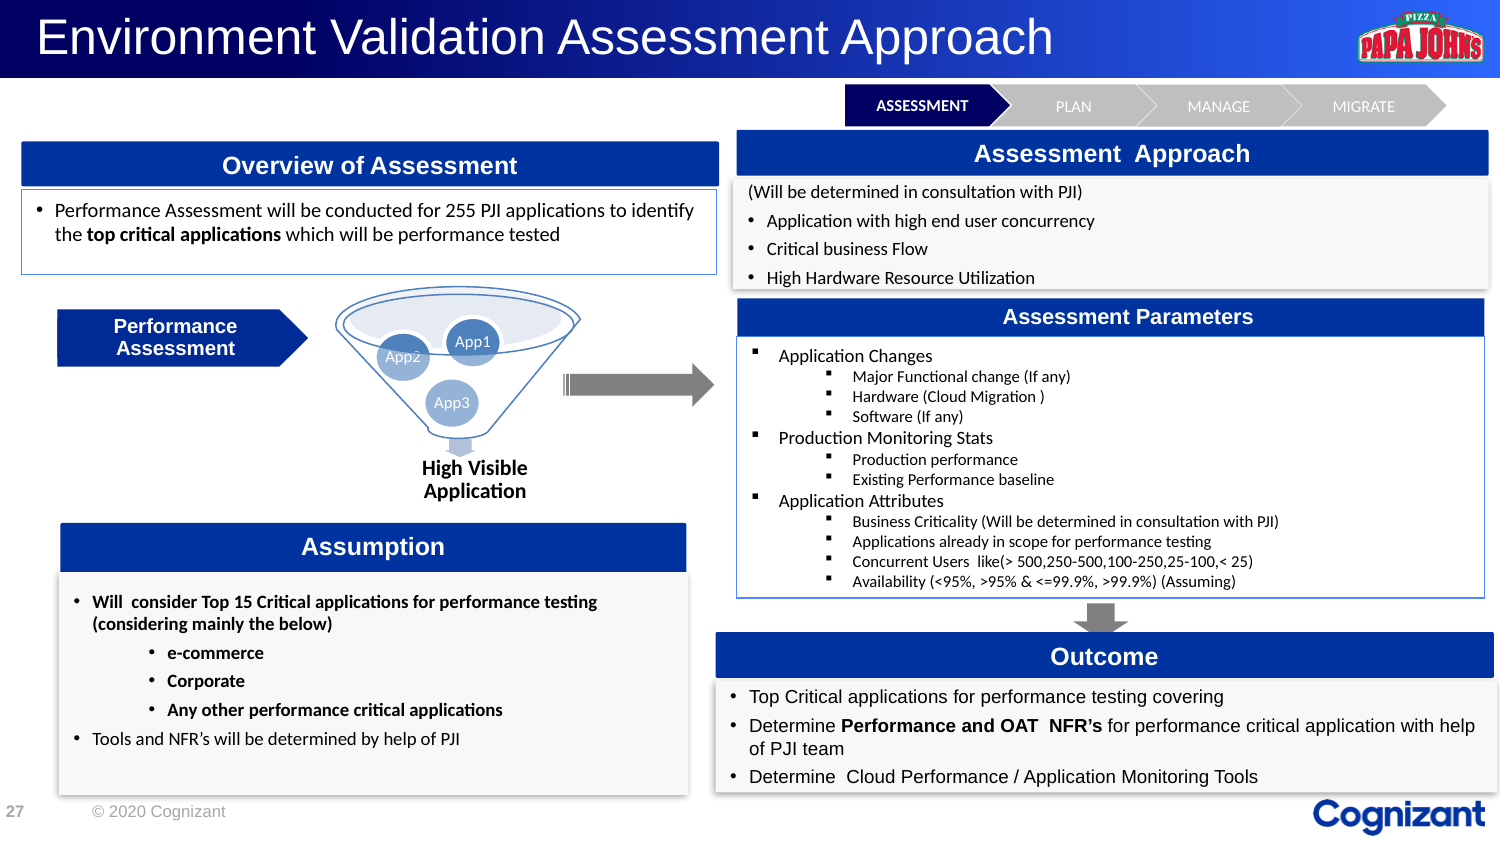

# Environment Validation Assessment Approach
ASSESSMENT
PLAN
MIGRATE
MANAGE
Assessment  Approach
Overview of Assessment
Performance Assessment will be conducted for 255 PJI applications to identify the top critical applications which will be performance tested
High Visible Application
App3
App2
App1
Assessment Parameters

Performance Assessment

Application Changes
Major Functional change (If any)
Hardware (Cloud Migration )
Software (If any)
Production Monitoring Stats
Production performance
Existing Performance baseline
Application Attributes
Business Criticality (Will be determined in consultation with PJI)
Applications already in scope for performance testing
Concurrent Users  like(> 500,250-500,100-250,25-100,< 25)
Availability (<95%, >95% & <=99.9%, >99.9%) (Assuming)

Assumption
Will  consider Top 15 Critical applications for performance testing (considering mainly the below)
e-commerce
Corporate
Any other performance critical applications
Tools and NFR’s will be determined by help of PJI

Outcome
Top Critical applications for performance testing covering
Determine Performance and OAT  NFR’s for performance critical application with help of PJI team
Determine  Cloud Performance / Application Monitoring Tools
(Will be determined in consultation with PJI)
Application with high end user concurrency
Critical business Flow
High Hardware Resource Utilization